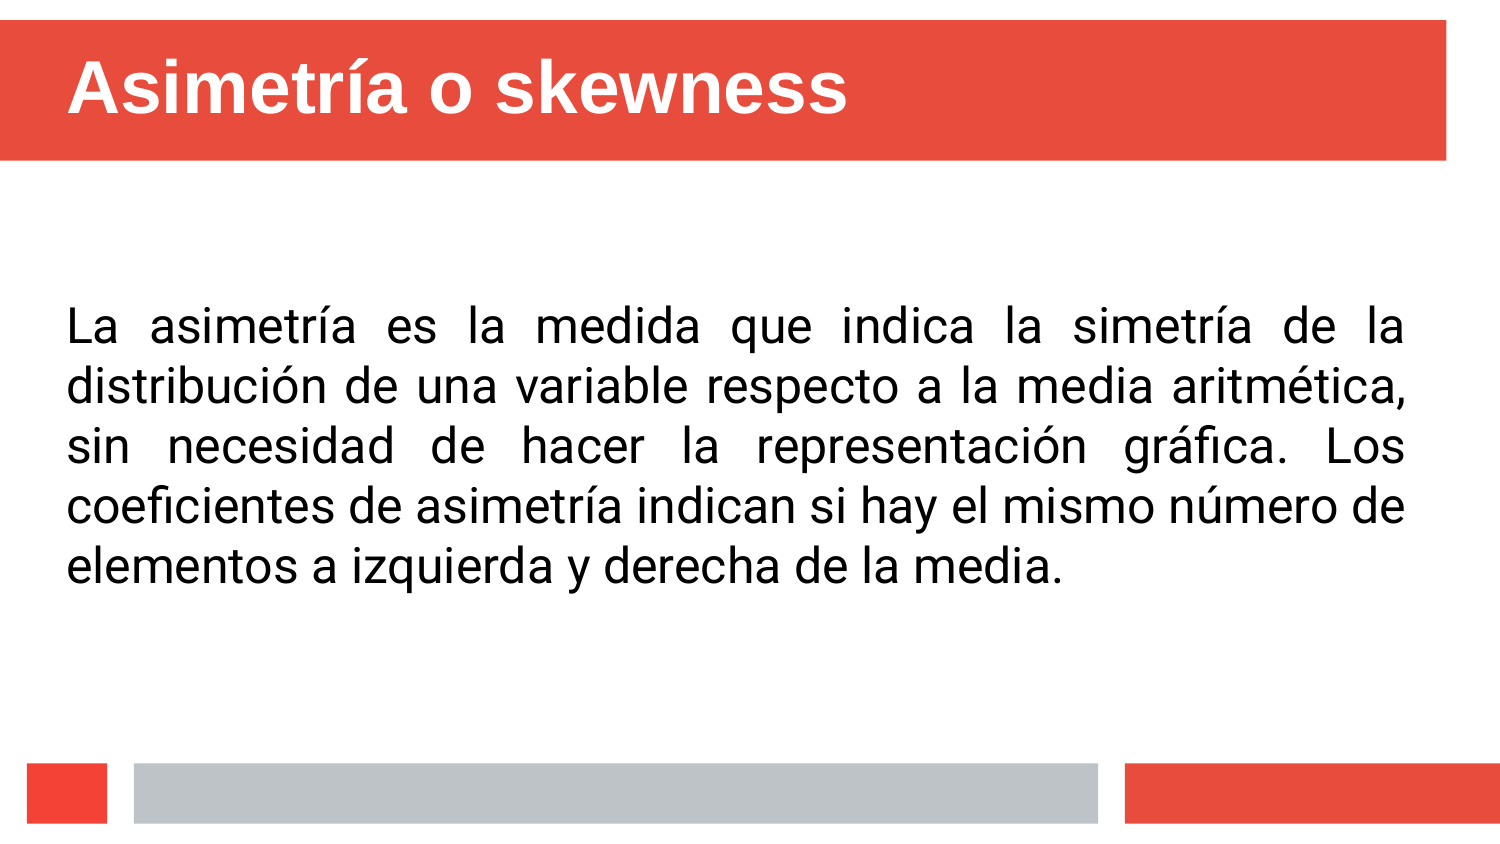

# Asimetría o skewness

La asimetría es la medida que indica la simetría de la distribución de una variable respecto a la media aritmética, sin necesidad de hacer la representación gráfica. Los coeficientes de asimetría indican si hay el mismo número de elementos a izquierda y derecha de la media.